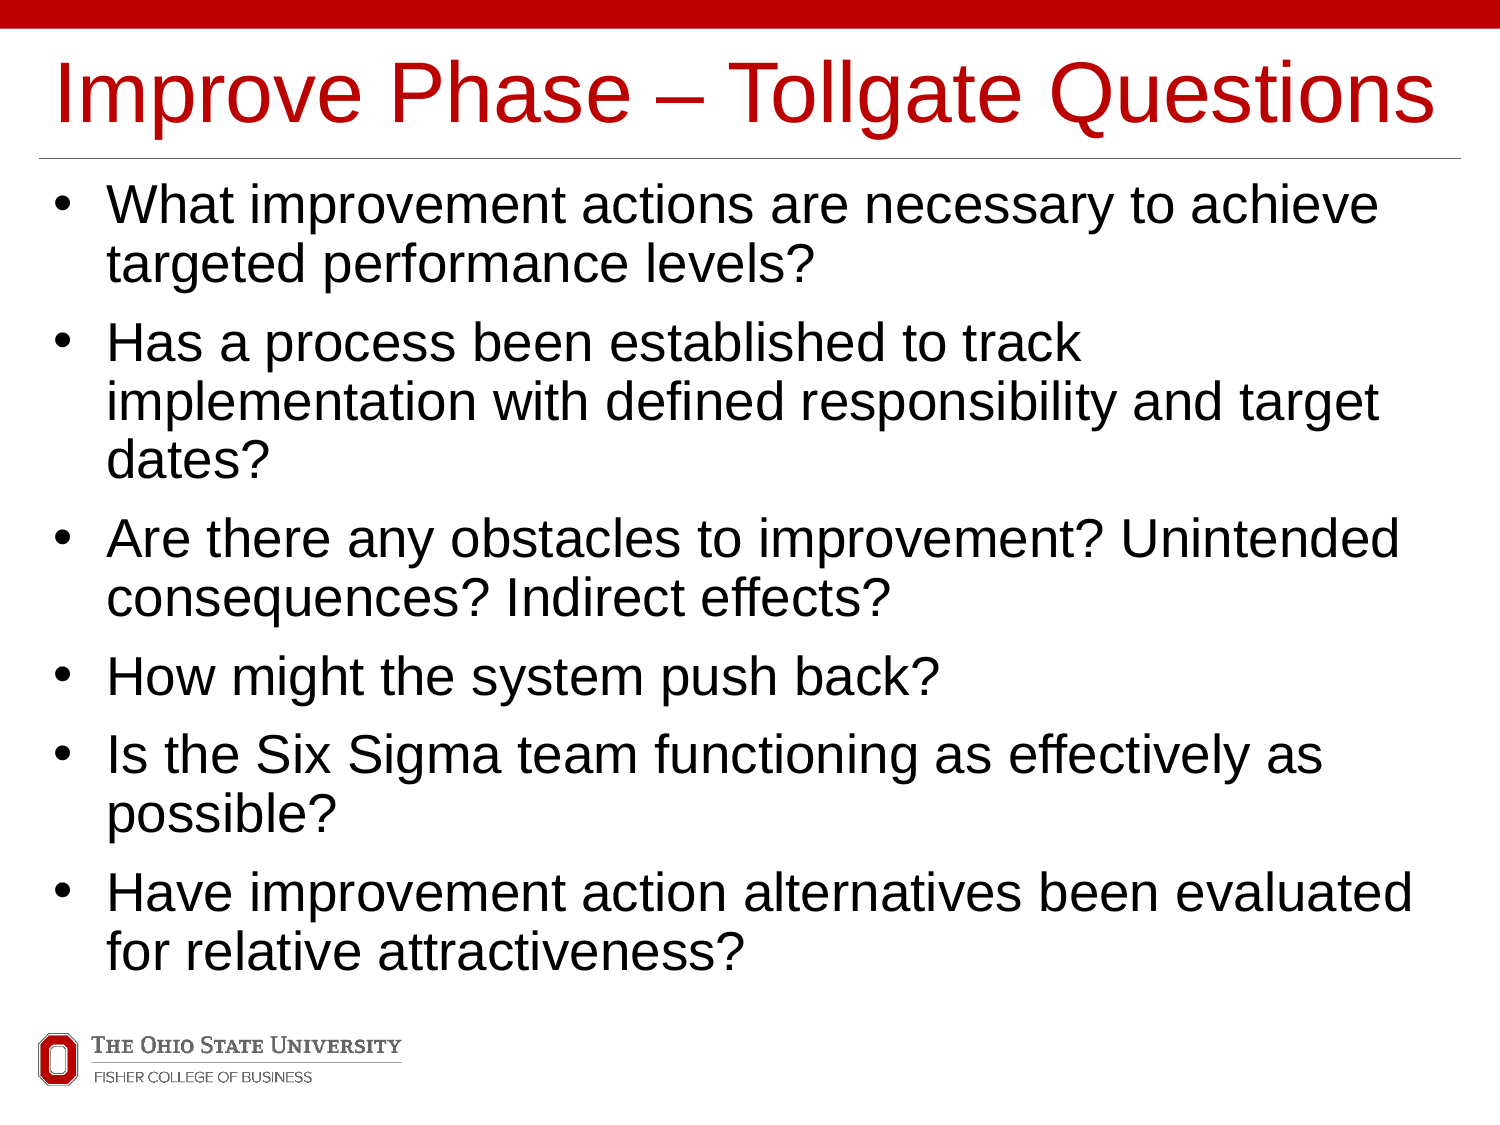

# Improve Phase – Tollgate Questions
What improvement actions are necessary to achieve targeted performance levels?
Has a process been established to track implementation with defined responsibility and target dates?
Are there any obstacles to improvement? Unintended consequences? Indirect effects?
How might the system push back?
Is the Six Sigma team functioning as effectively as possible?
Have improvement action alternatives been evaluated for relative attractiveness?